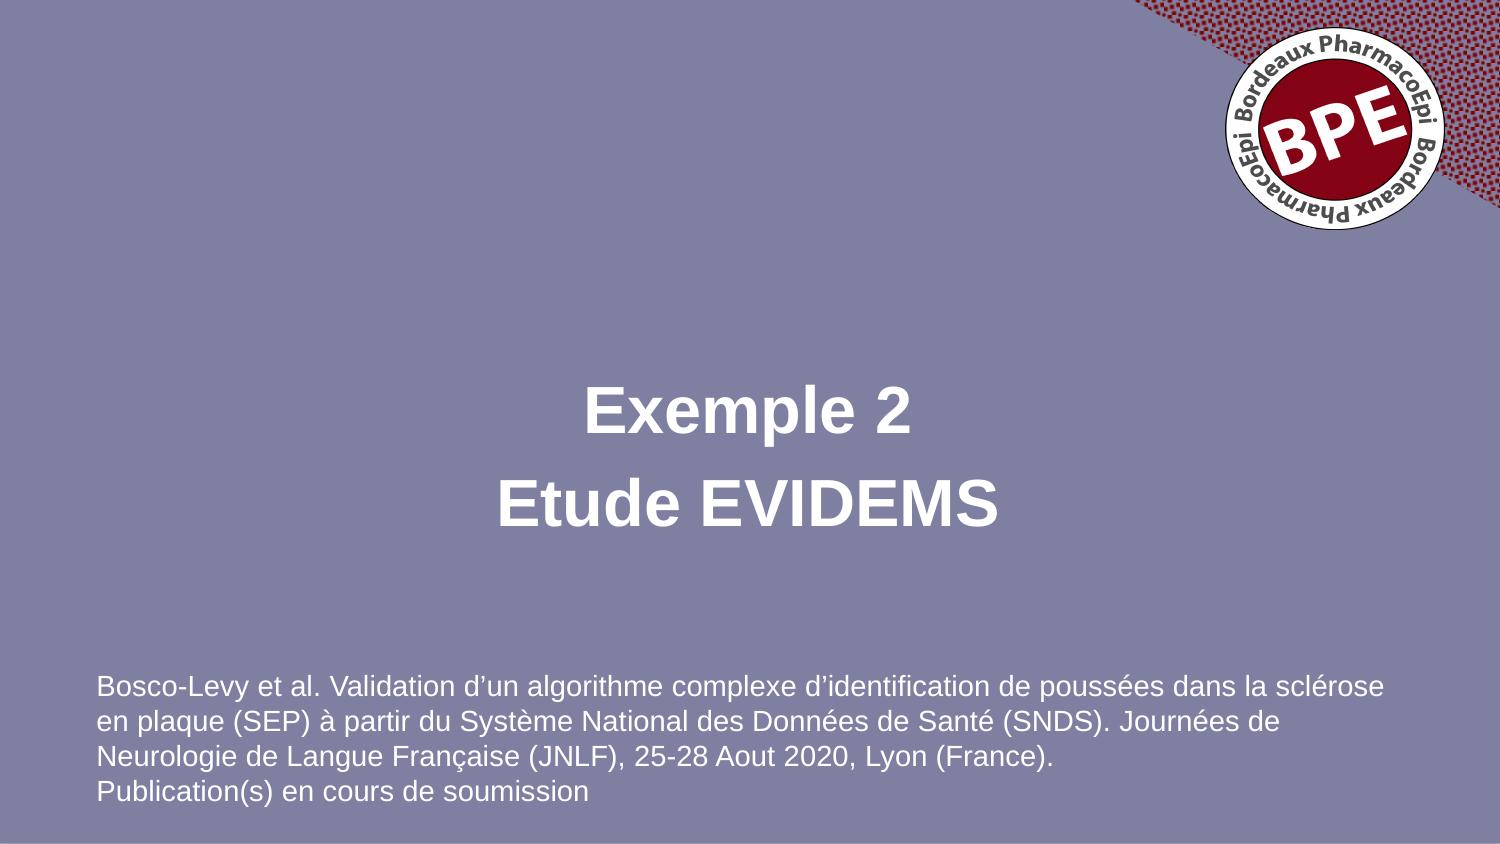

Exemple 2
Etude EVIDEMS
Bosco-Levy et al. Validation d’un algorithme complexe d’identification de poussées dans la sclérose en plaque (SEP) à partir du Système National des Données de Santé (SNDS). Journées de Neurologie de Langue Française (JNLF), 25-28 Aout 2020, Lyon (France).
Publication(s) en cours de soumission